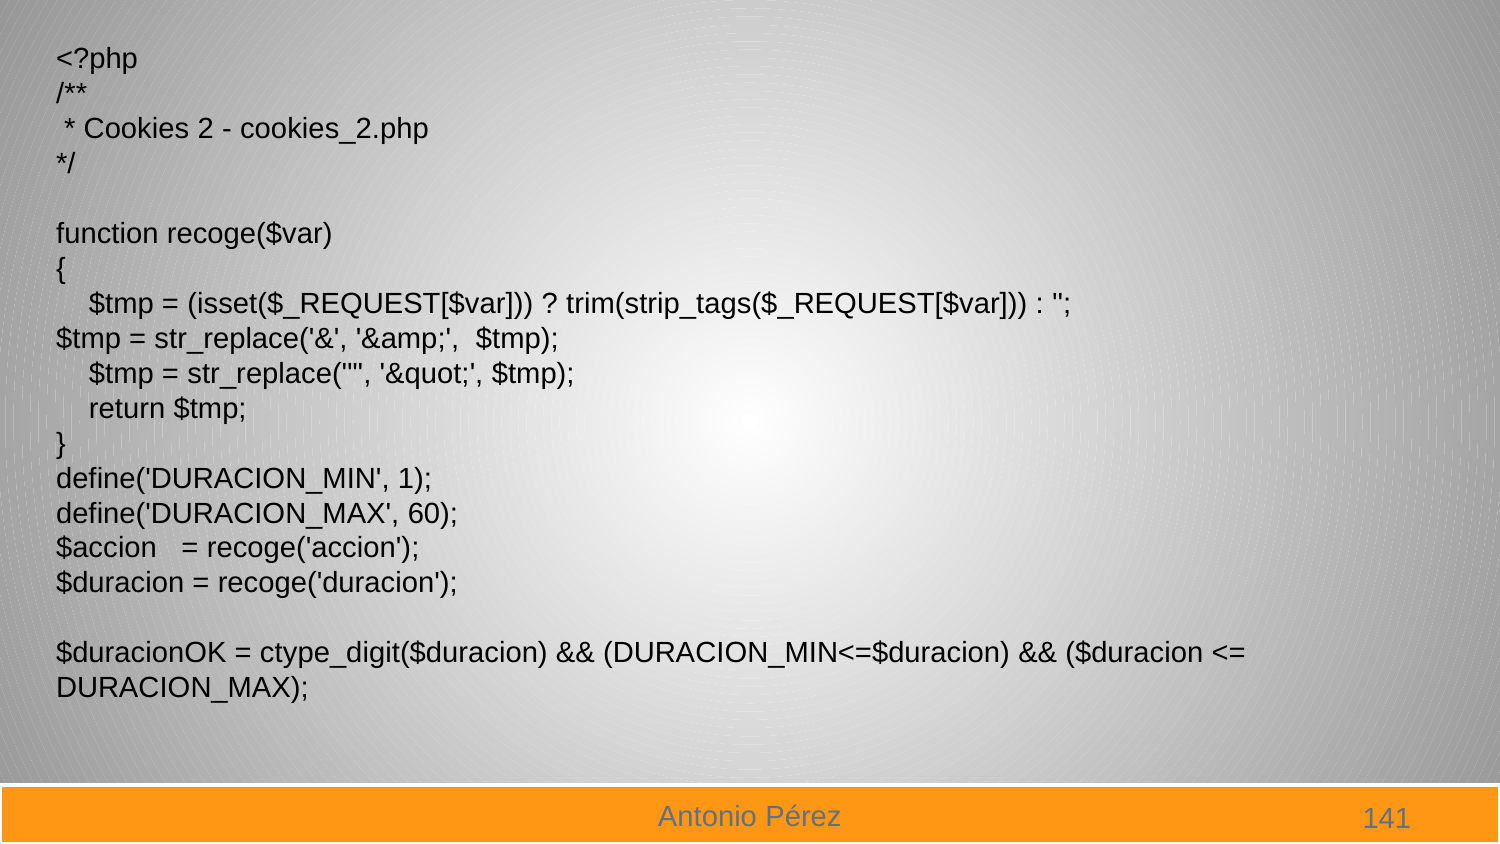

<?php
/**
 * Cookies 2 - cookies_2.php
*/

function recoge($var)
{
    $tmp = (isset($_REQUEST[$var])) ? trim(strip_tags($_REQUEST[$var])) : '';
$tmp = str_replace('&', '&amp;',  $tmp);
    $tmp = str_replace('"', '&quot;', $tmp);
    return $tmp;
}
define('DURACION_MIN', 1);
define('DURACION_MAX', 60);
$accion   = recoge('accion');
$duracion = recoge('duracion');

$duracionOK = ctype_digit($duracion) && (DURACION_MIN<=$duracion) && ($duracion <= DURACION_MAX);

141